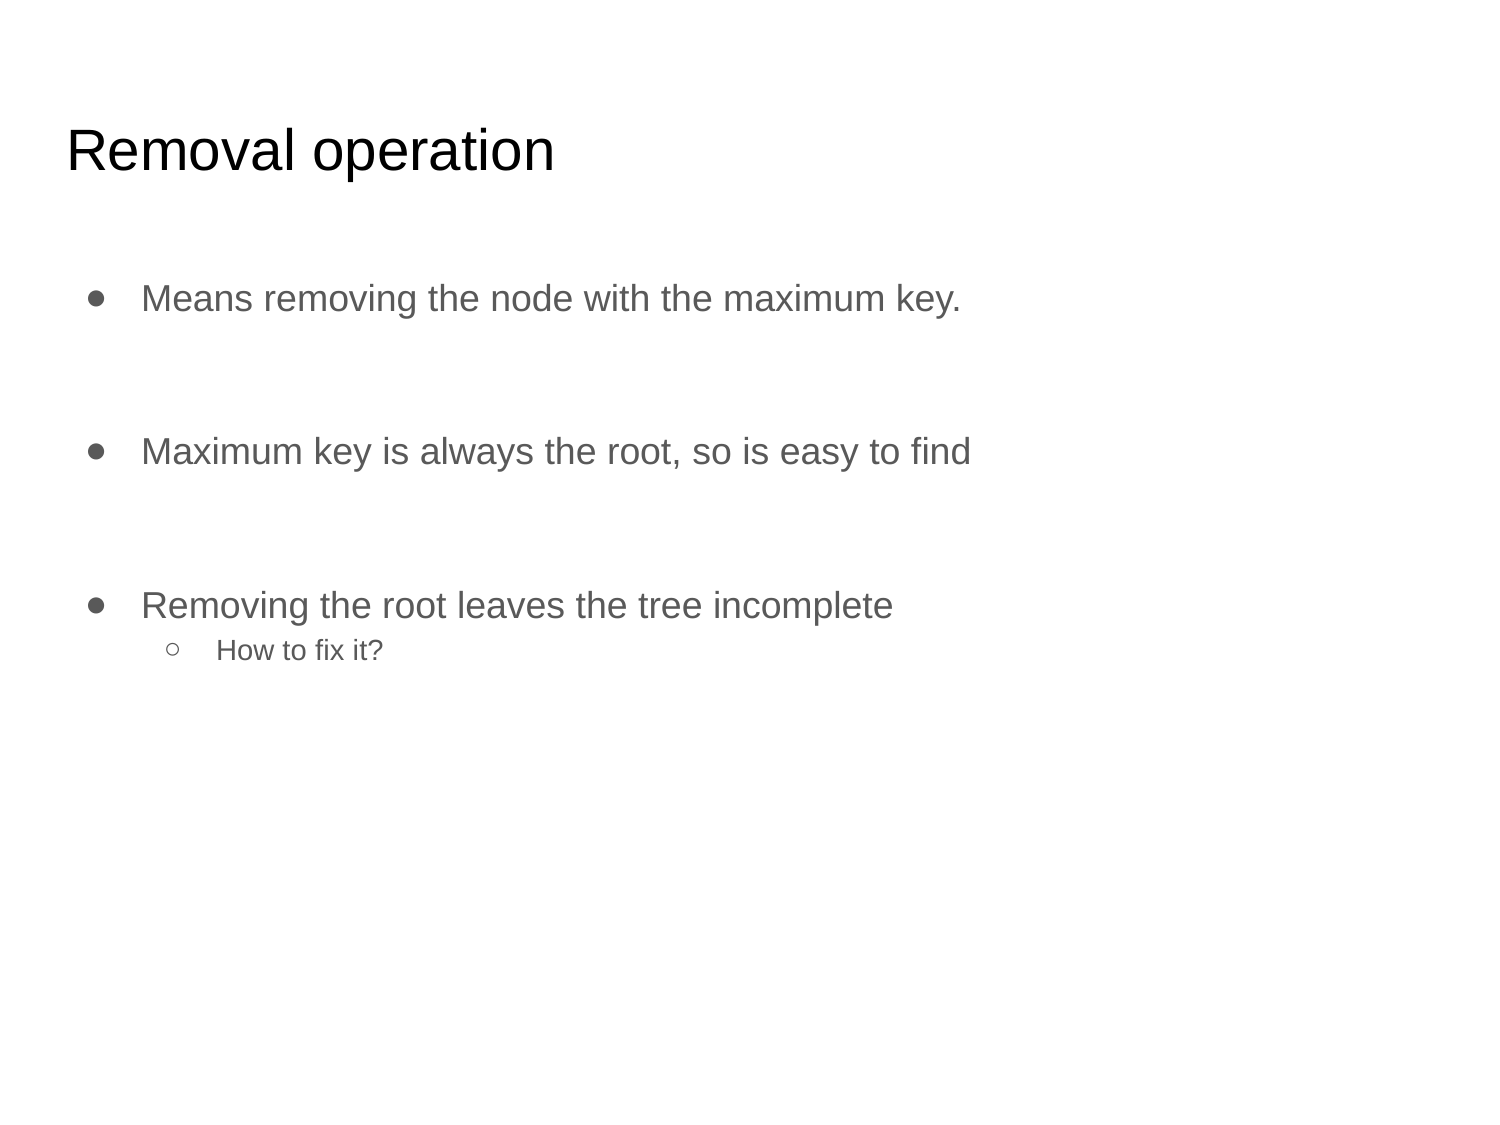

# Removal operation
Means removing the node with the maximum key.

Maximum key is always the root, so is easy to find

Removing the root leaves the tree incomplete
How to fix it?